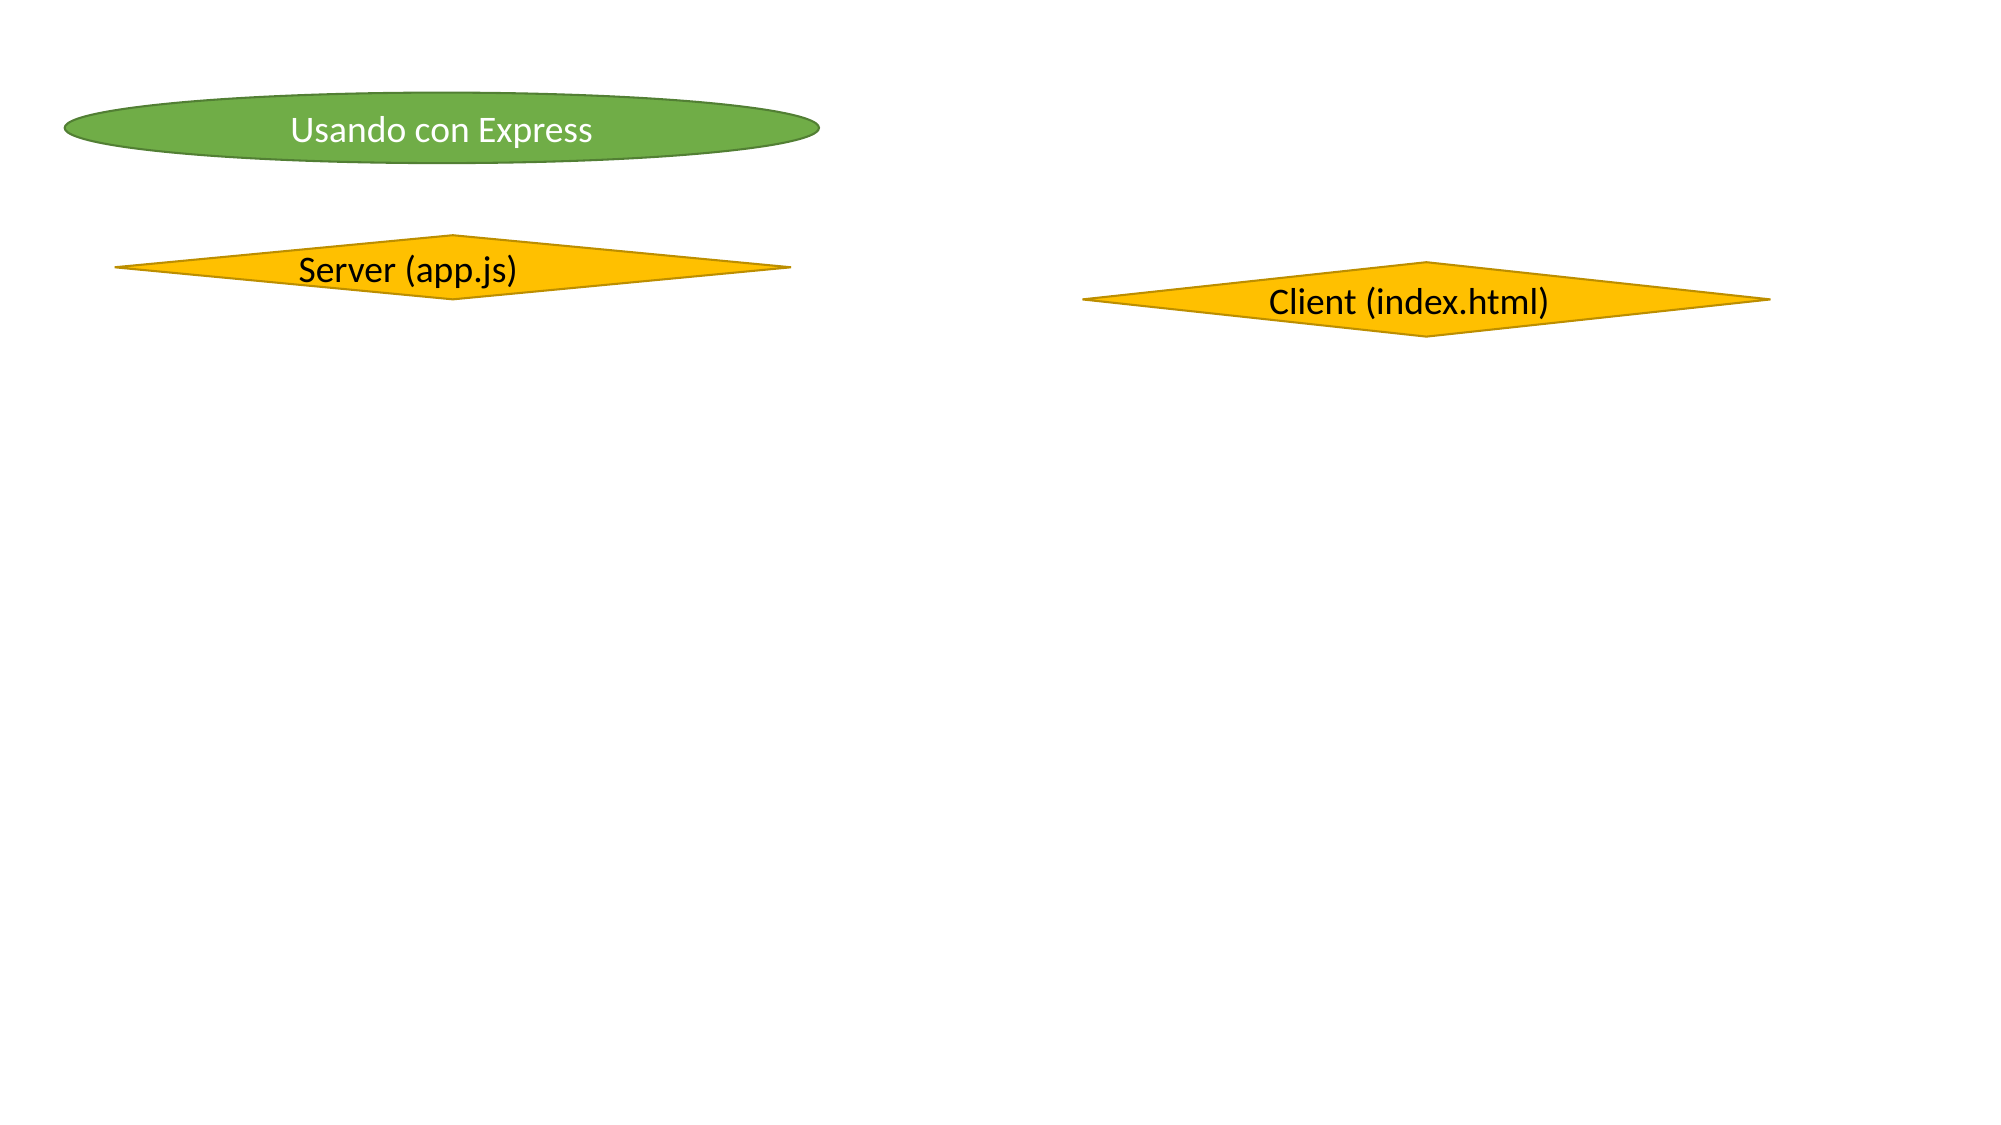

Usando con Express
Server (app.js)
Client (index.html)